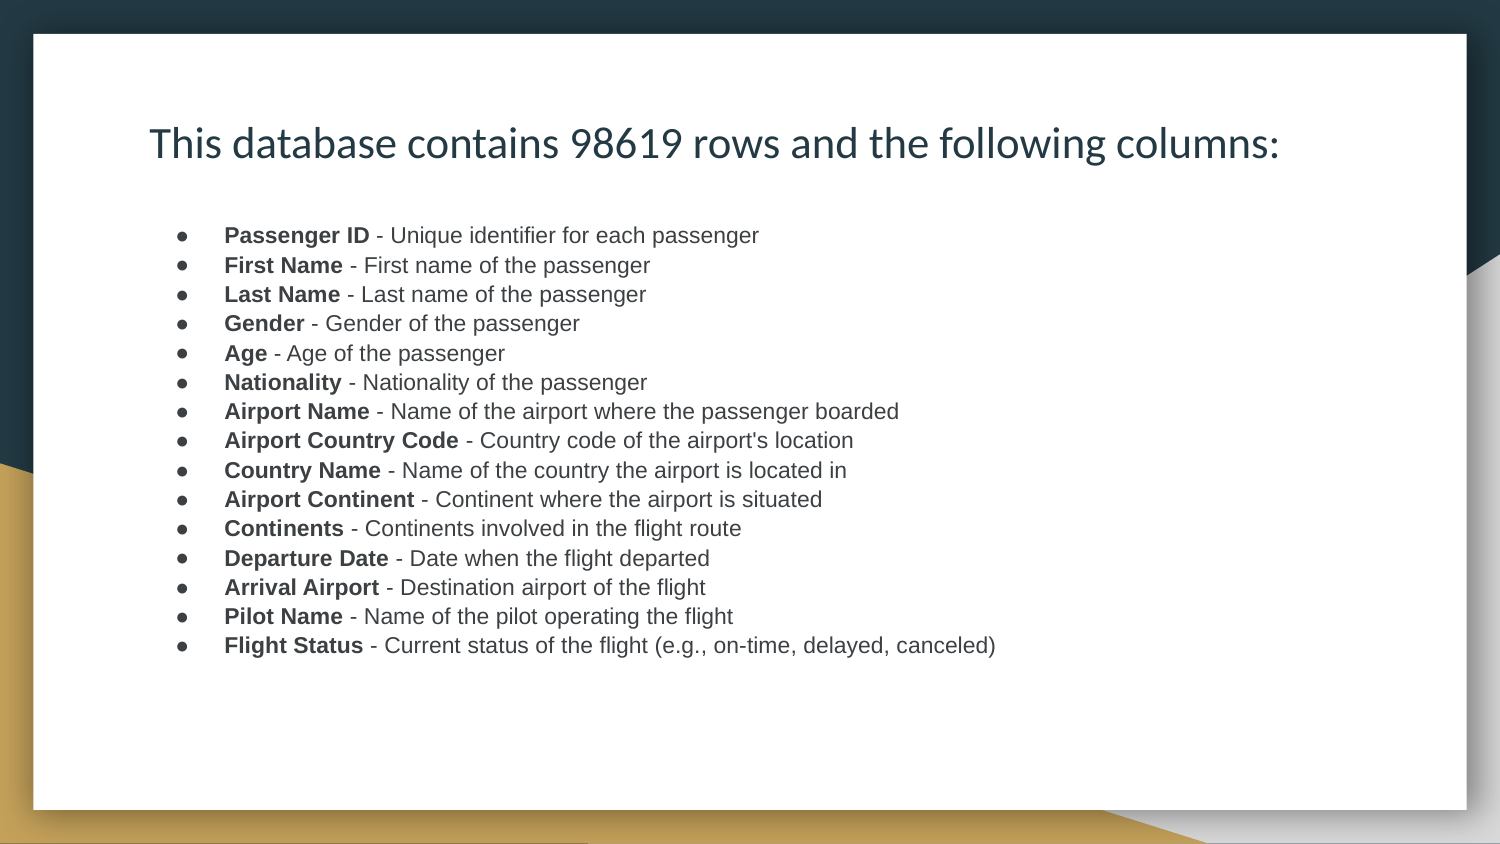

This database contains 98619 rows and the following columns:
Passenger ID - Unique identifier for each passenger
First Name - First name of the passenger
Last Name - Last name of the passenger
Gender - Gender of the passenger
Age - Age of the passenger
Nationality - Nationality of the passenger
Airport Name - Name of the airport where the passenger boarded
Airport Country Code - Country code of the airport's location
Country Name - Name of the country the airport is located in
Airport Continent - Continent where the airport is situated
Continents - Continents involved in the flight route
Departure Date - Date when the flight departed
Arrival Airport - Destination airport of the flight
Pilot Name - Name of the pilot operating the flight
Flight Status - Current status of the flight (e.g., on-time, delayed, canceled)